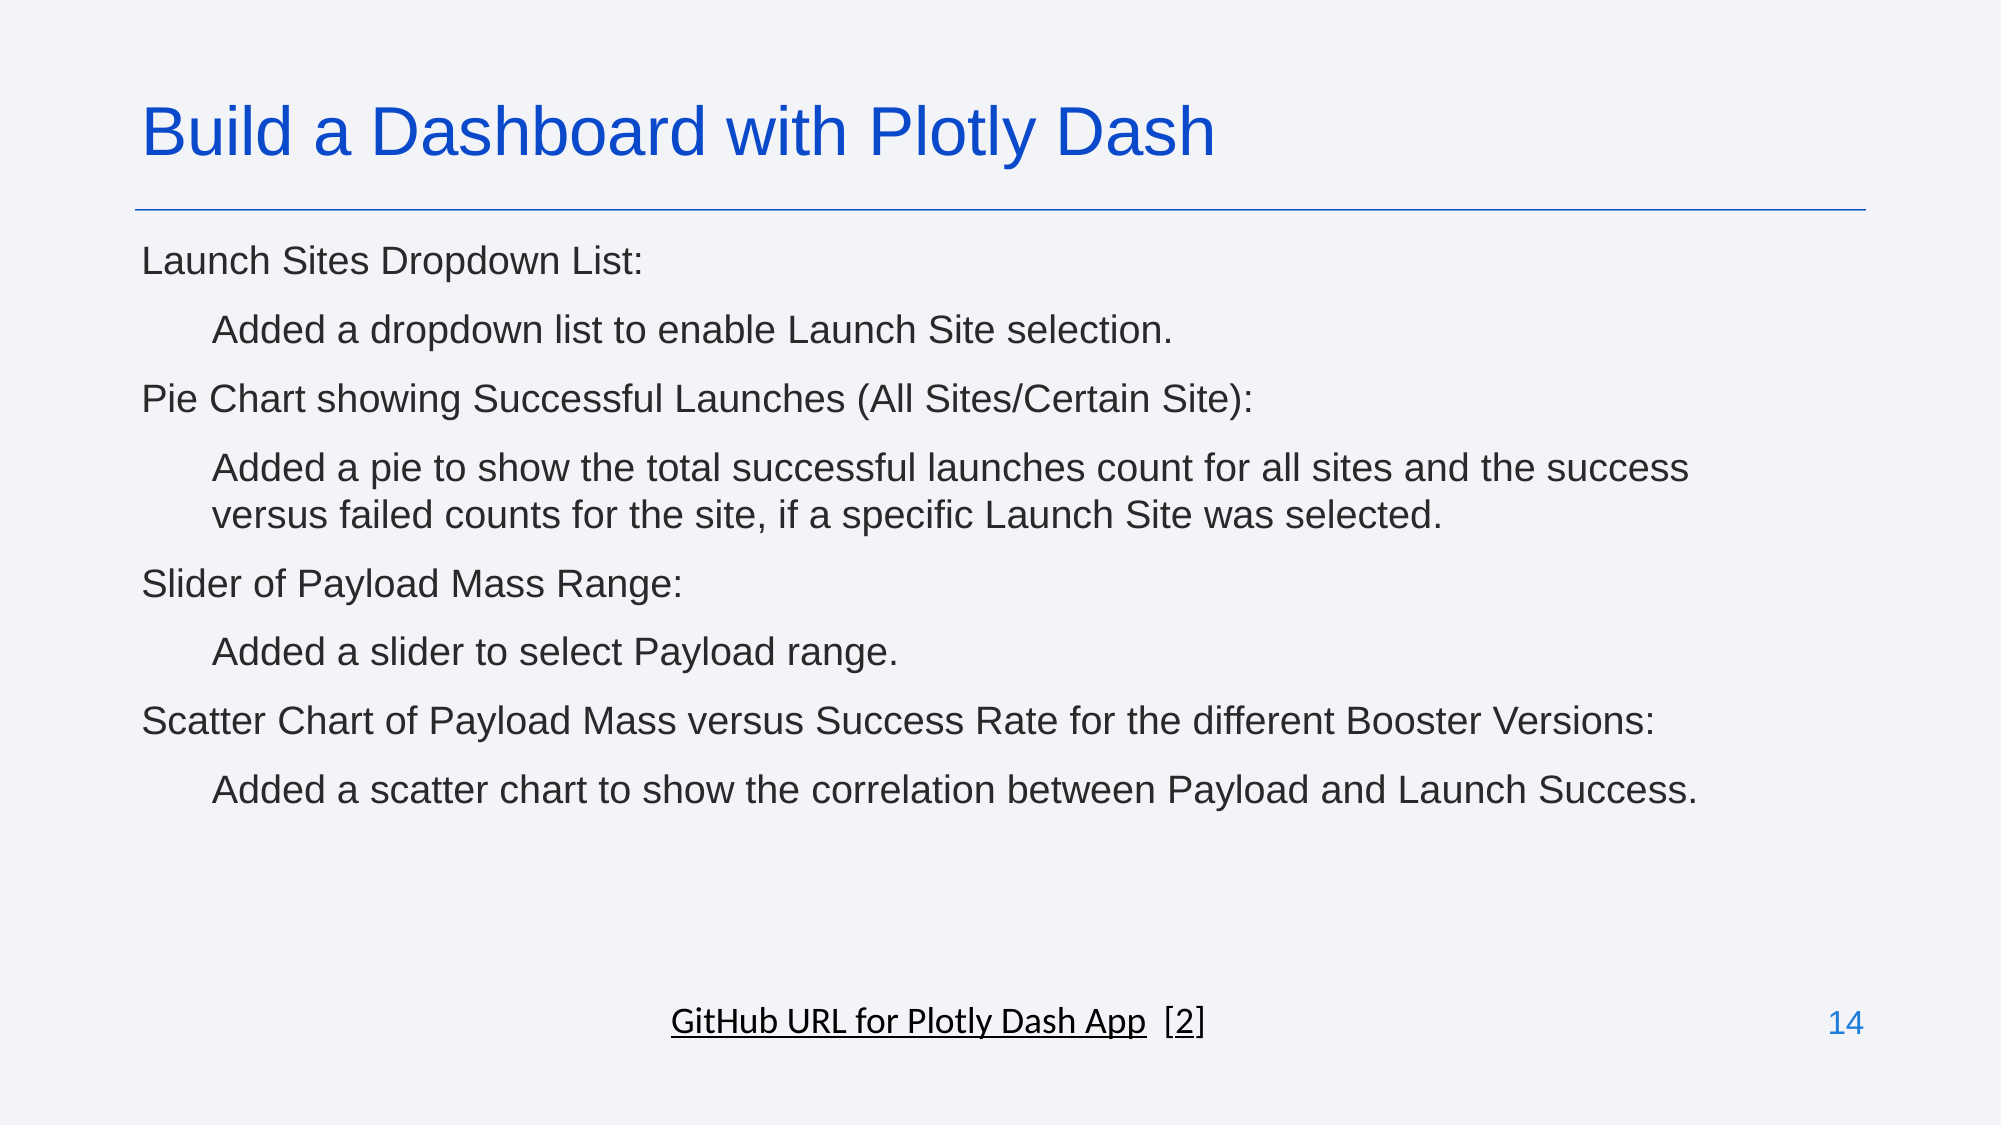

Build a Dashboard with Plotly Dash
Launch Sites Dropdown List:
Added a dropdown list to enable Launch Site selection.
Pie Chart showing Successful Launches (All Sites/Certain Site):
Added a pie to show the total successful launches count for all sites and the success versus failed counts for the site, if a specific Launch Site was selected.
Slider of Payload Mass Range:
Added a slider to select Payload range.
Scatter Chart of Payload Mass versus Success Rate for the different Booster Versions:
Added a scatter chart to show the correlation between Payload and Launch Success.
GitHub URL for Plotly Dash App  [2]
14